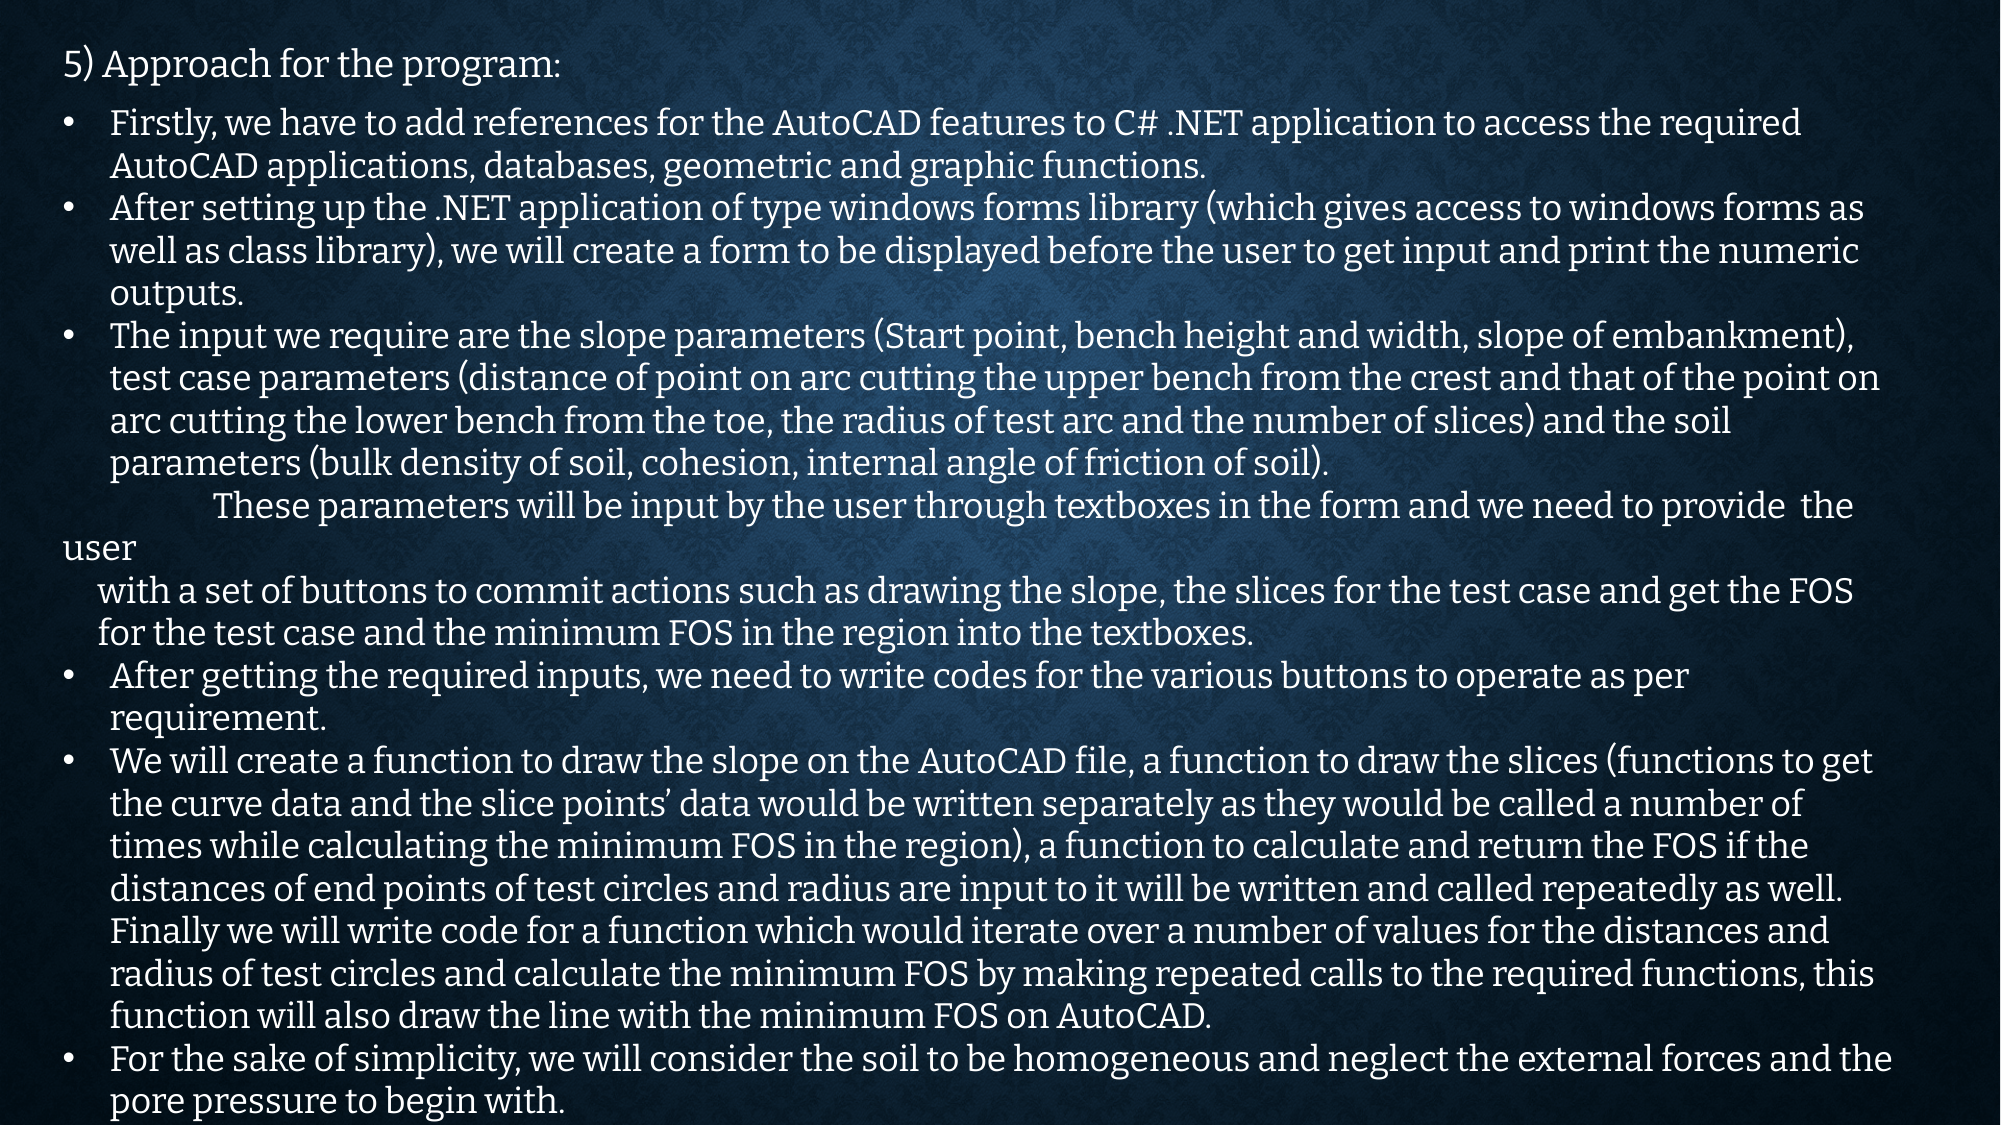

5) Approach for the program:
Firstly, we have to add references for the AutoCAD features to C# .NET application to access the required AutoCAD applications, databases, geometric and graphic functions.
After setting up the .NET application of type windows forms library (which gives access to windows forms as well as class library), we will create a form to be displayed before the user to get input and print the numeric outputs.
The input we require are the slope parameters (Start point, bench height and width, slope of embankment), test case parameters (distance of point on arc cutting the upper bench from the crest and that of the point on arc cutting the lower bench from the toe, the radius of test arc and the number of slices) and the soil parameters (bulk density of soil, cohesion, internal angle of friction of soil).
	These parameters will be input by the user through textboxes in the form and we need to provide  the user
     with a set of buttons to commit actions such as drawing the slope, the slices for the test case and get the FOS
     for the test case and the minimum FOS in the region into the textboxes.
After getting the required inputs, we need to write codes for the various buttons to operate as per requirement.
We will create a function to draw the slope on the AutoCAD file, a function to draw the slices (functions to get the curve data and the slice points’ data would be written separately as they would be called a number of times while calculating the minimum FOS in the region), a function to calculate and return the FOS if the distances of end points of test circles and radius are input to it will be written and called repeatedly as well.  Finally we will write code for a function which would iterate over a number of values for the distances and radius of test circles and calculate the minimum FOS by making repeated calls to the required functions, this function will also draw the line with the minimum FOS on AutoCAD.
For the sake of simplicity, we will consider the soil to be homogeneous and neglect the external forces and the pore pressure to begin with.